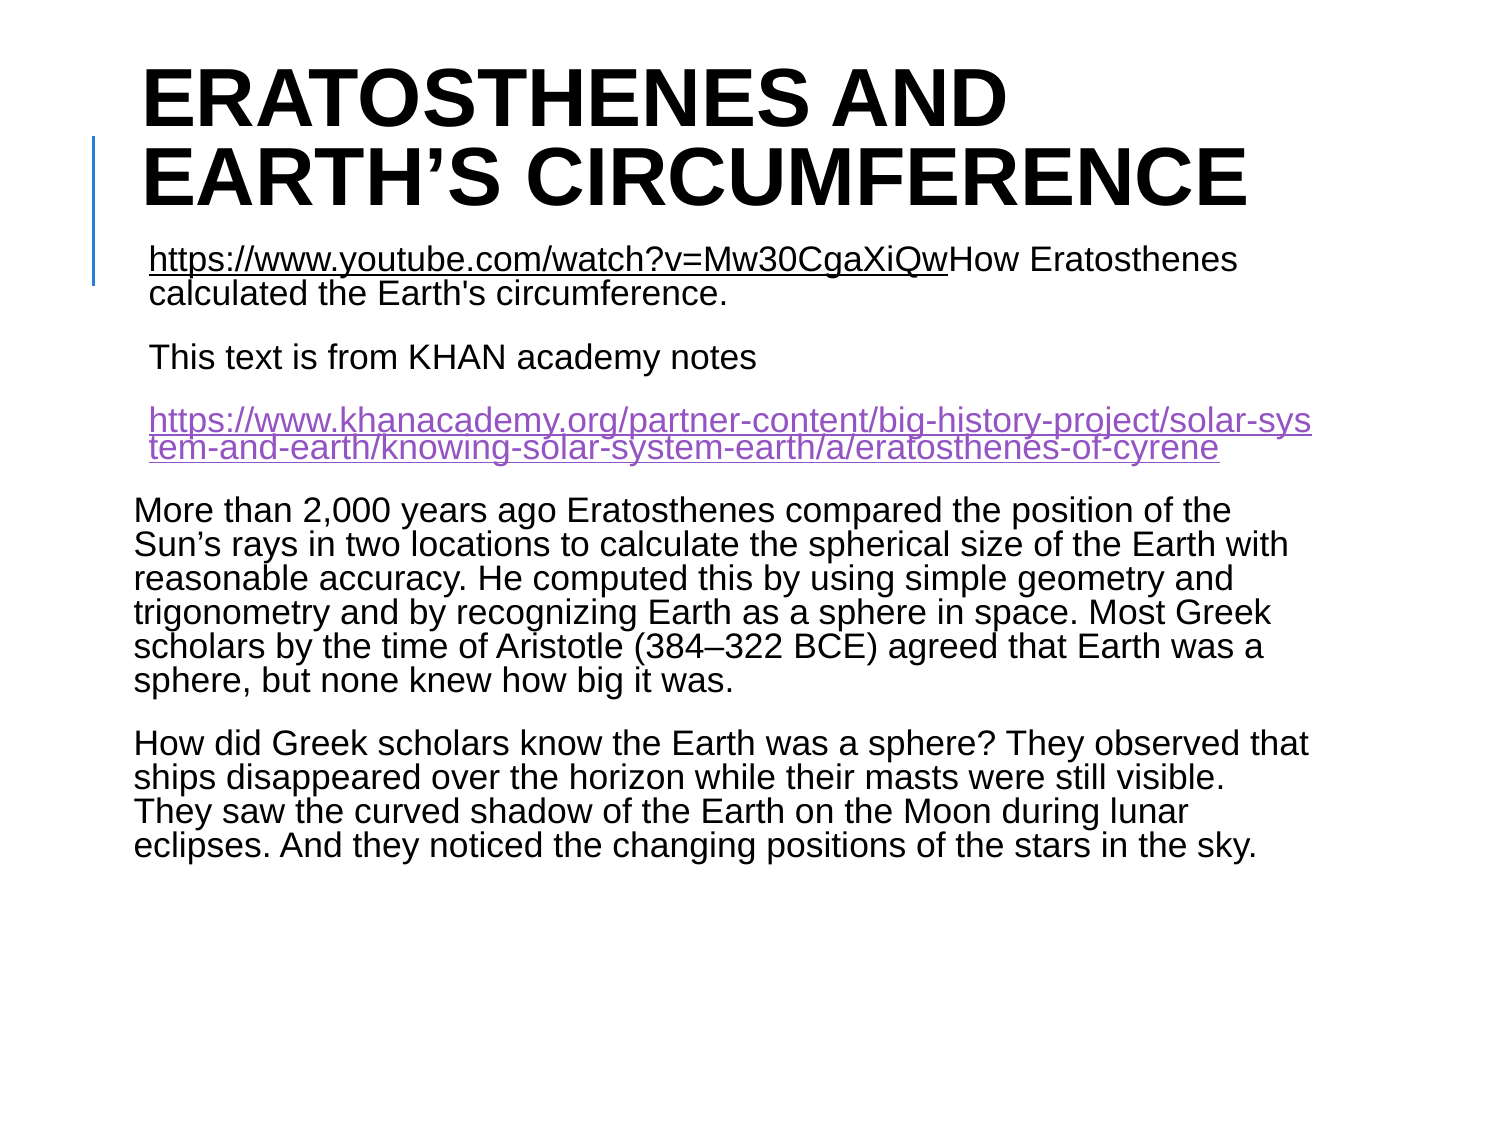

# ERATOSTHENES AND EARTH’S CIRCUMFERENCE
https://www.youtube.com/watch?v=Mw30CgaXiQwHow Eratosthenes calculated the Earth's circumference.
This text is from KHAN academy notes
https://www.khanacademy.org/partner-content/big-history-project/solar-system-and-earth/knowing-solar-system-earth/a/eratosthenes-of-cyrene
More than 2,000 years ago Eratosthenes compared the position of the Sun’s rays in two locations to calculate the spherical size of the Earth with reasonable accuracy. He computed this by using simple geometry and trigonometry and by recognizing Earth as a sphere in space. Most Greek scholars by the time of Aristotle (384–322 BCE) agreed that Earth was a sphere, but none knew how big it was.
How did Greek scholars know the Earth was a sphere? They observed that ships disappeared over the horizon while their masts were still visible. They saw the curved shadow of the Earth on the Moon during lunar eclipses. And they noticed the changing positions of the stars in the sky.